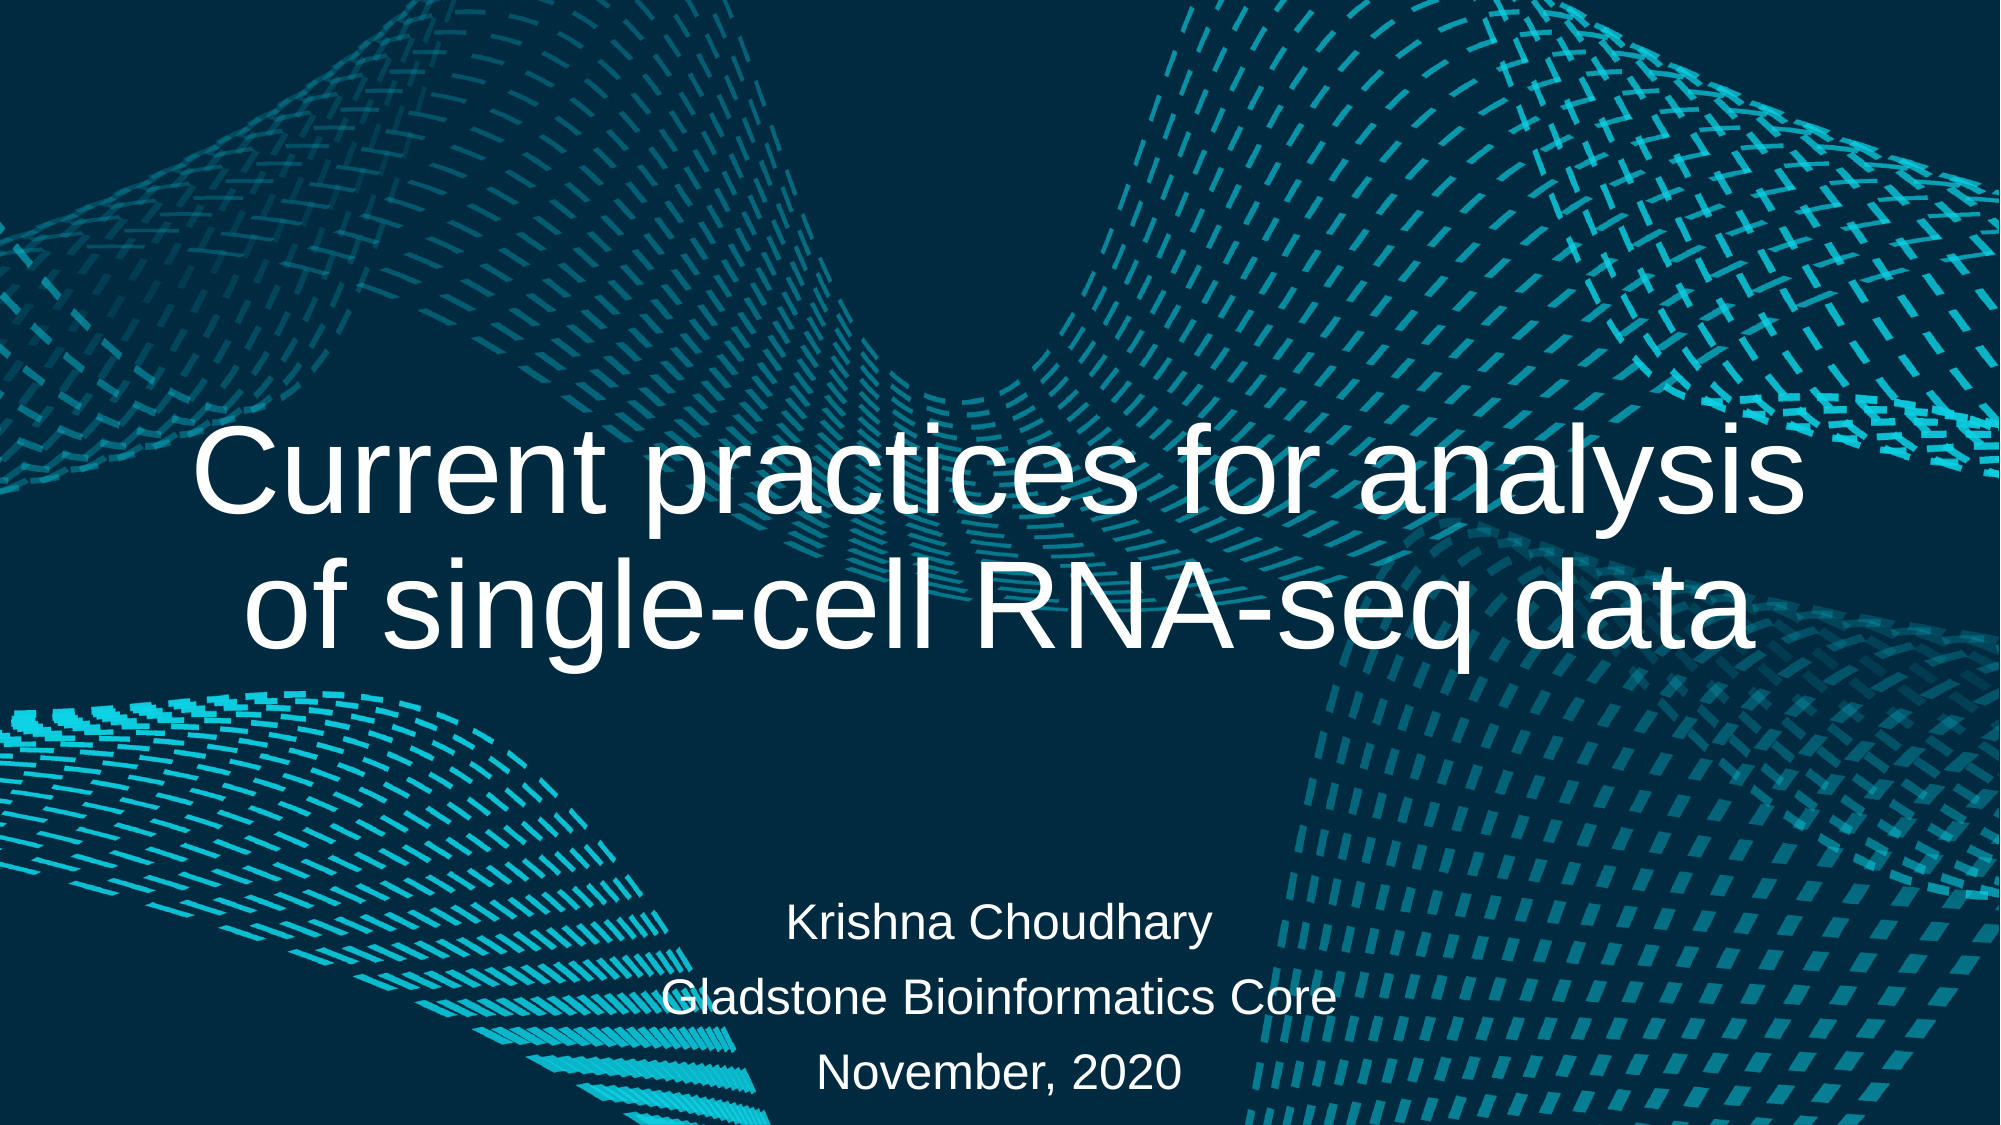

# Current practices for analysis of single-cell RNA-seq data

Krishna Choudhary
Gladstone Bioinformatics Core
November, 2020